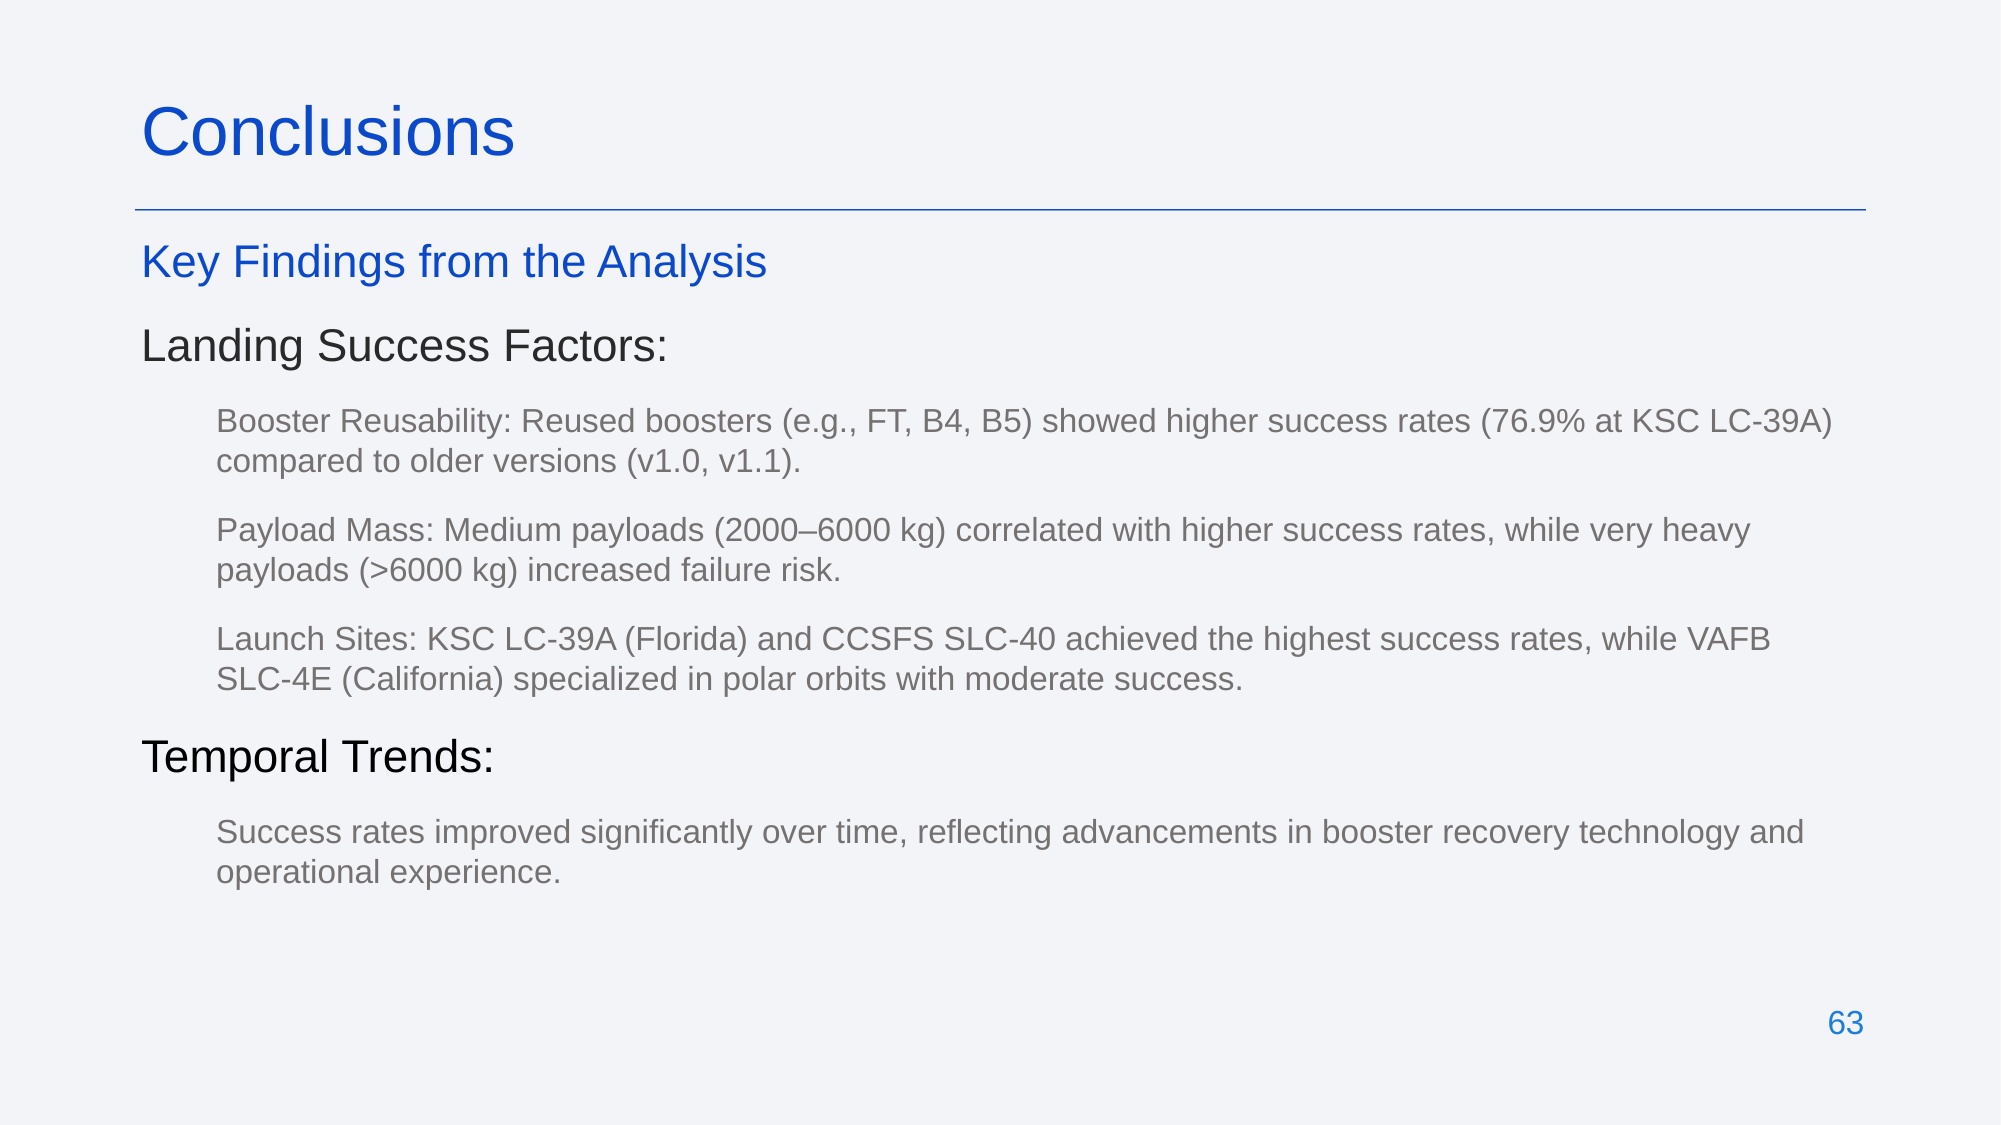

Conclusions
Key Findings from the Analysis
Landing Success Factors:
Booster Reusability: Reused boosters (e.g., FT, B4, B5) showed higher success rates (76.9% at KSC LC-39A) compared to older versions (v1.0, v1.1).
Payload Mass: Medium payloads (2000–6000 kg) correlated with higher success rates, while very heavy payloads (>6000 kg) increased failure risk.
Launch Sites: KSC LC-39A (Florida) and CCSFS SLC-40 achieved the highest success rates, while VAFB SLC-4E (California) specialized in polar orbits with moderate success.
Temporal Trends:
Success rates improved significantly over time, reflecting advancements in booster recovery technology and operational experience.
63